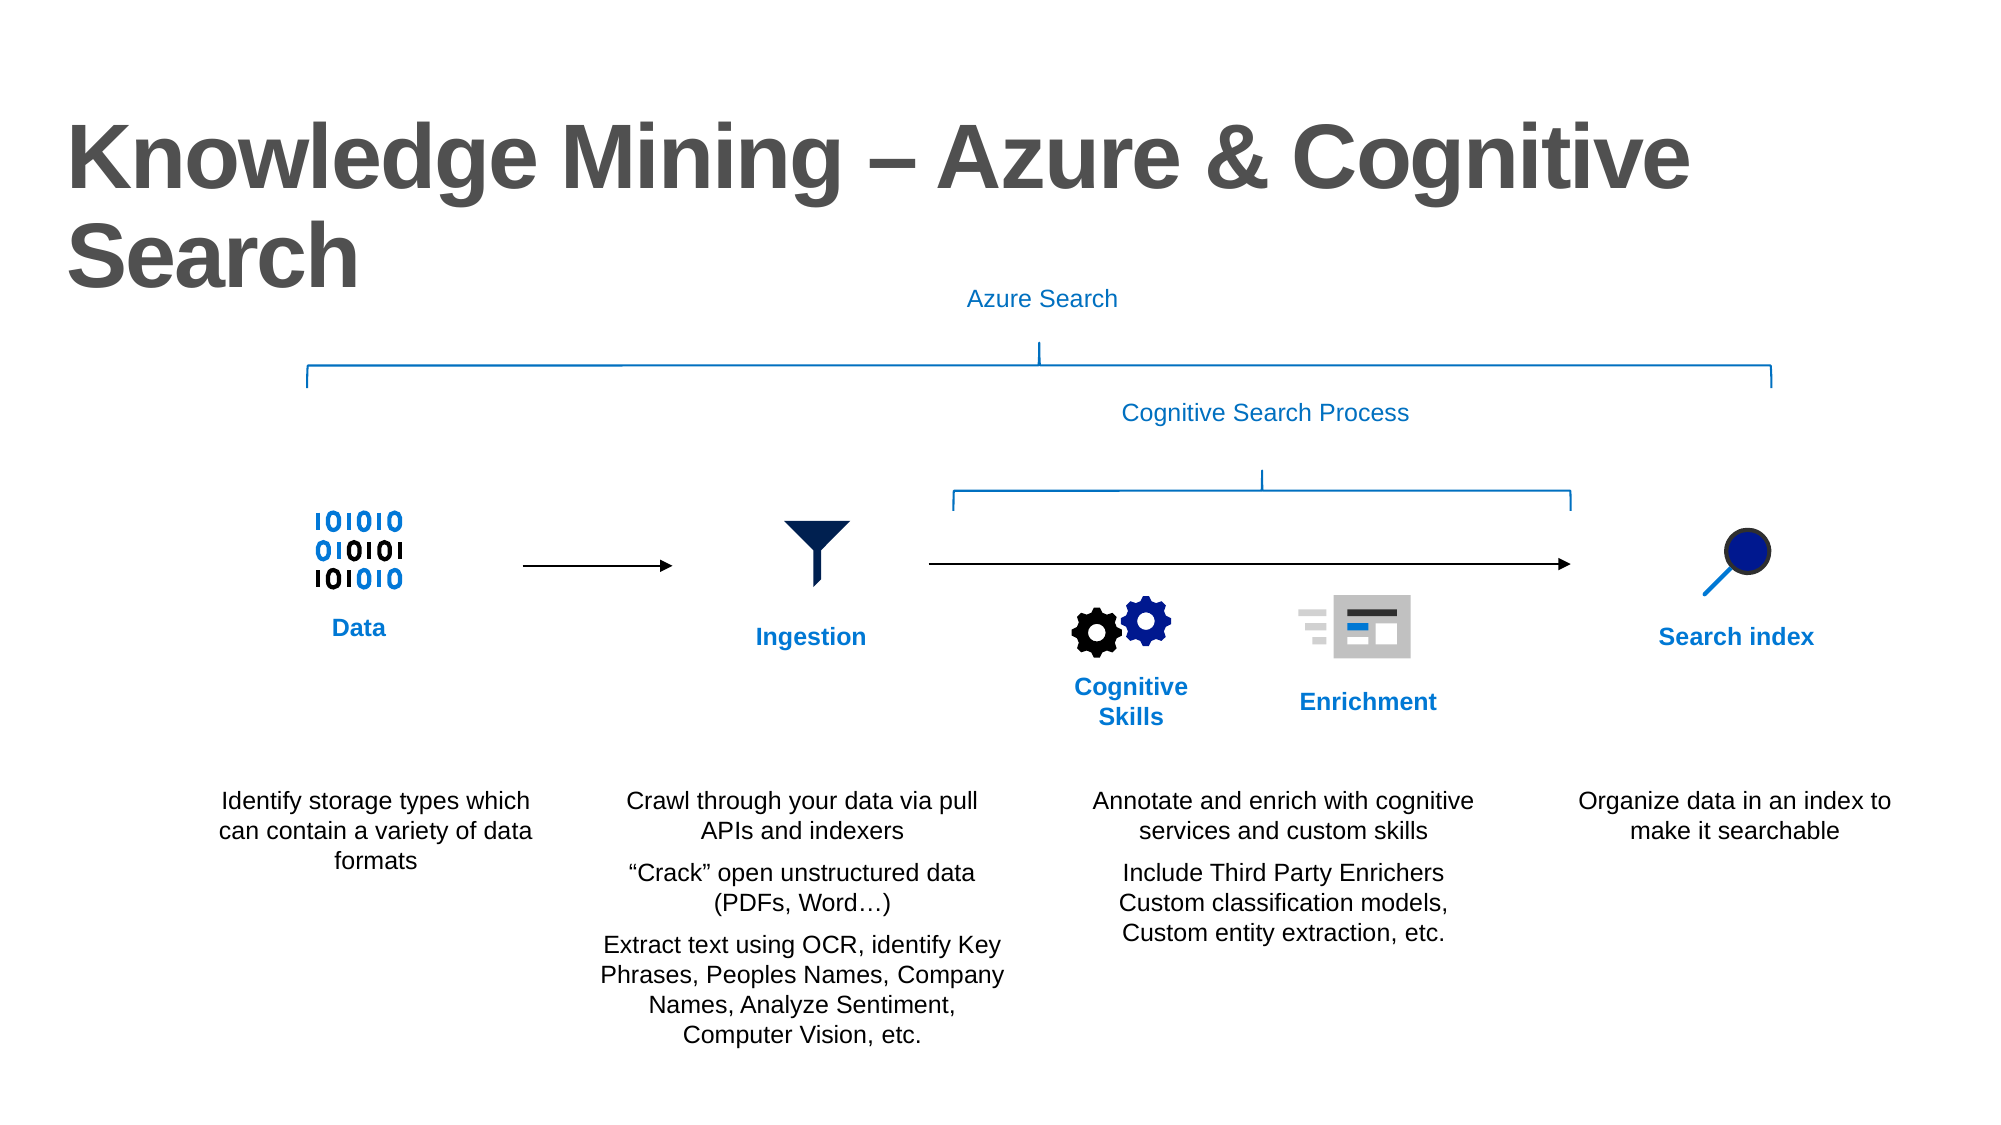

Knowledge Mining – Azure & Cognitive Search

 Azure Search

Cognitive Search Process

Data
Ingestion
Search index
Cognitive Skills
Enrichment
Identify storage types which can contain a variety of data formats
Crawl through your data via pull APIs and indexers
“Crack” open unstructured data (PDFs, Word…)
Extract text using OCR, identify Key Phrases, Peoples Names,​ Company Names, Analyze Sentiment, Computer Vision,​ etc.

Annotate and enrich with cognitive services and custom skills
Include Third Party Enrichers​ Custom classification models,​ Custom entity extraction,​ etc.​

Organize data in an index to make it searchable